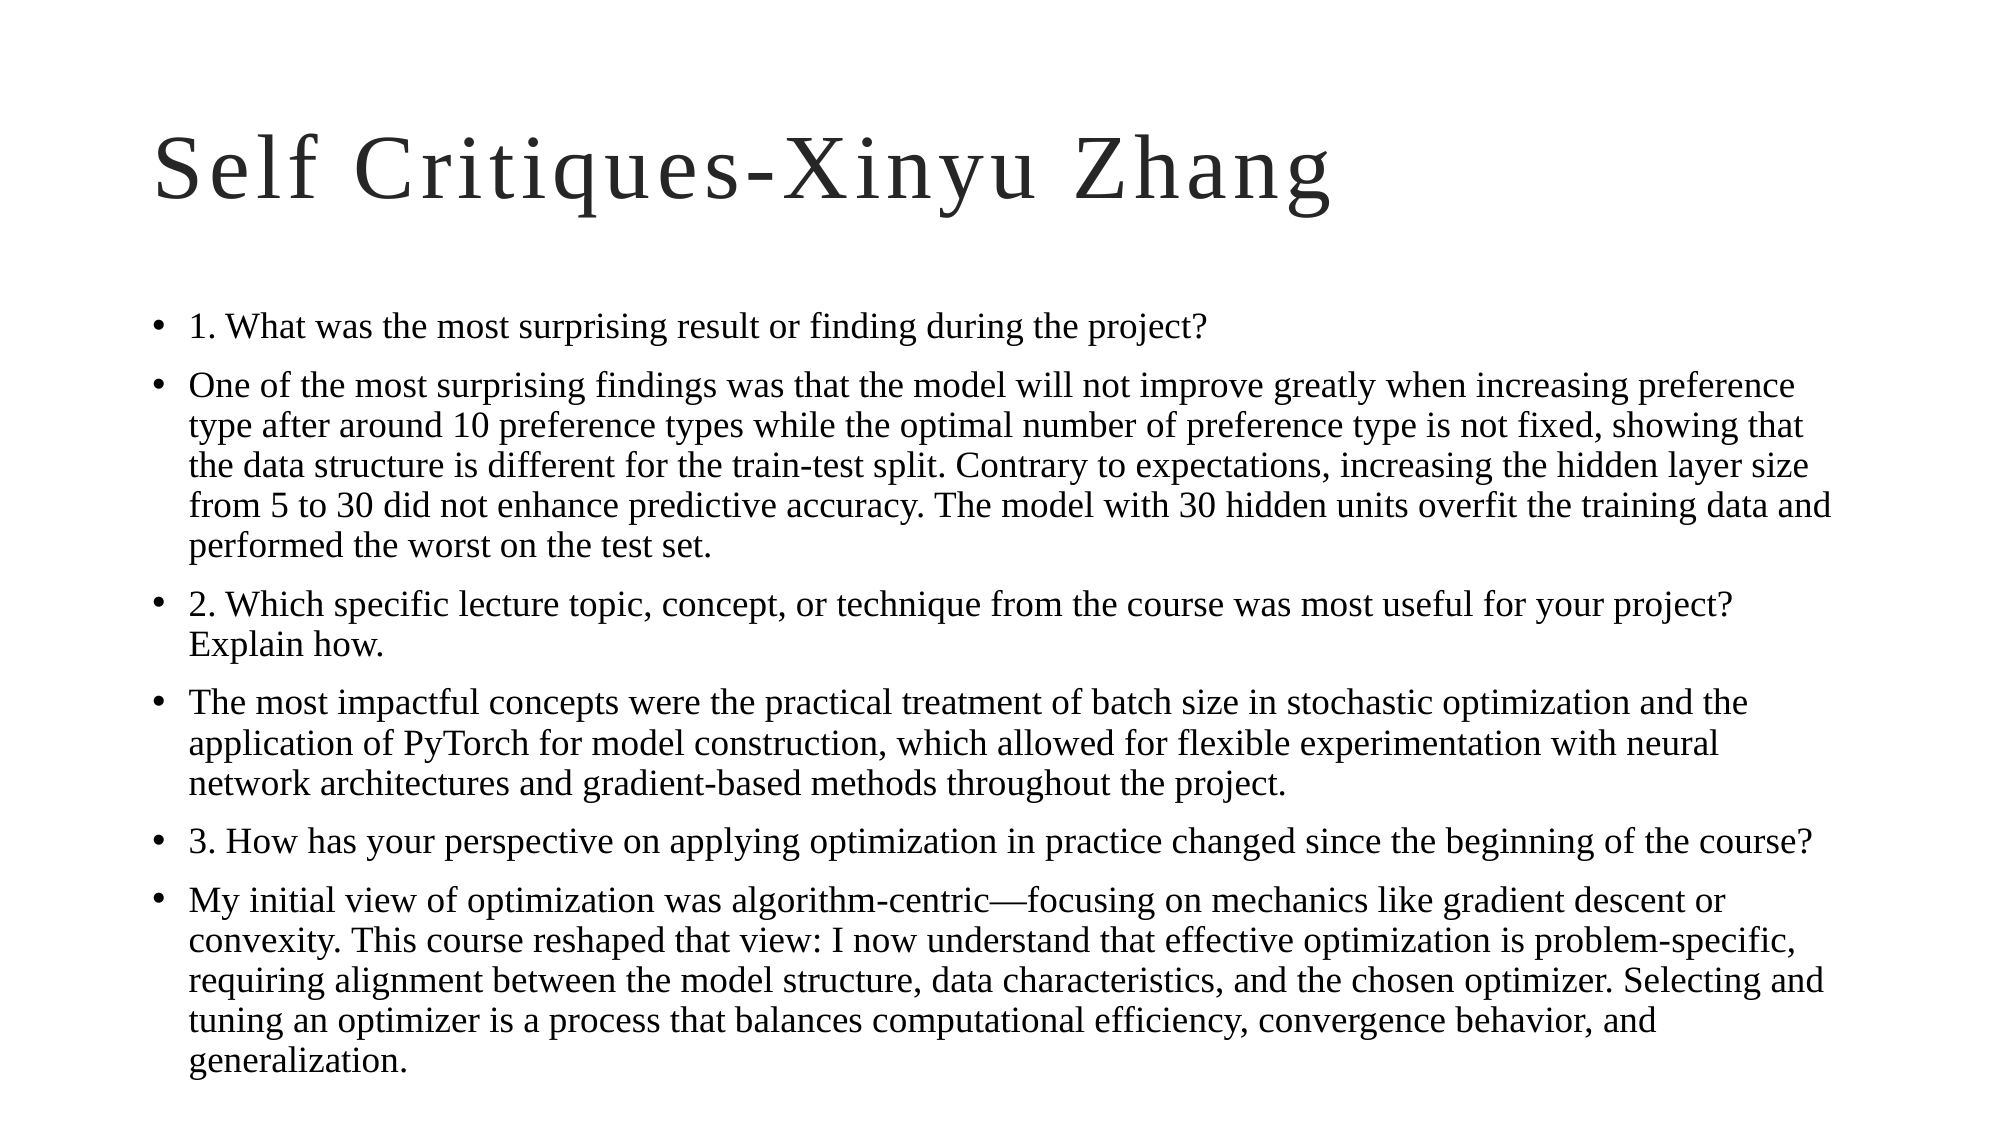

# Self Critiques-Xinyu Zhang
1. What was the most surprising result or finding during the project?
One of the most surprising findings was that the model will not improve greatly when increasing preference type after around 10 preference types while the optimal number of preference type is not fixed, showing that the data structure is different for the train-test split. Contrary to expectations, increasing the hidden layer size from 5 to 30 did not enhance predictive accuracy. The model with 30 hidden units overfit the training data and performed the worst on the test set.
2. Which specific lecture topic, concept, or technique from the course was most useful for your project? Explain how.
The most impactful concepts were the practical treatment of batch size in stochastic optimization and the application of PyTorch for model construction, which allowed for flexible experimentation with neural network architectures and gradient-based methods throughout the project.
3. How has your perspective on applying optimization in practice changed since the beginning of the course?
My initial view of optimization was algorithm-centric—focusing on mechanics like gradient descent or convexity. This course reshaped that view: I now understand that effective optimization is problem-specific, requiring alignment between the model structure, data characteristics, and the chosen optimizer. Selecting and tuning an optimizer is a process that balances computational efficiency, convergence behavior, and generalization.